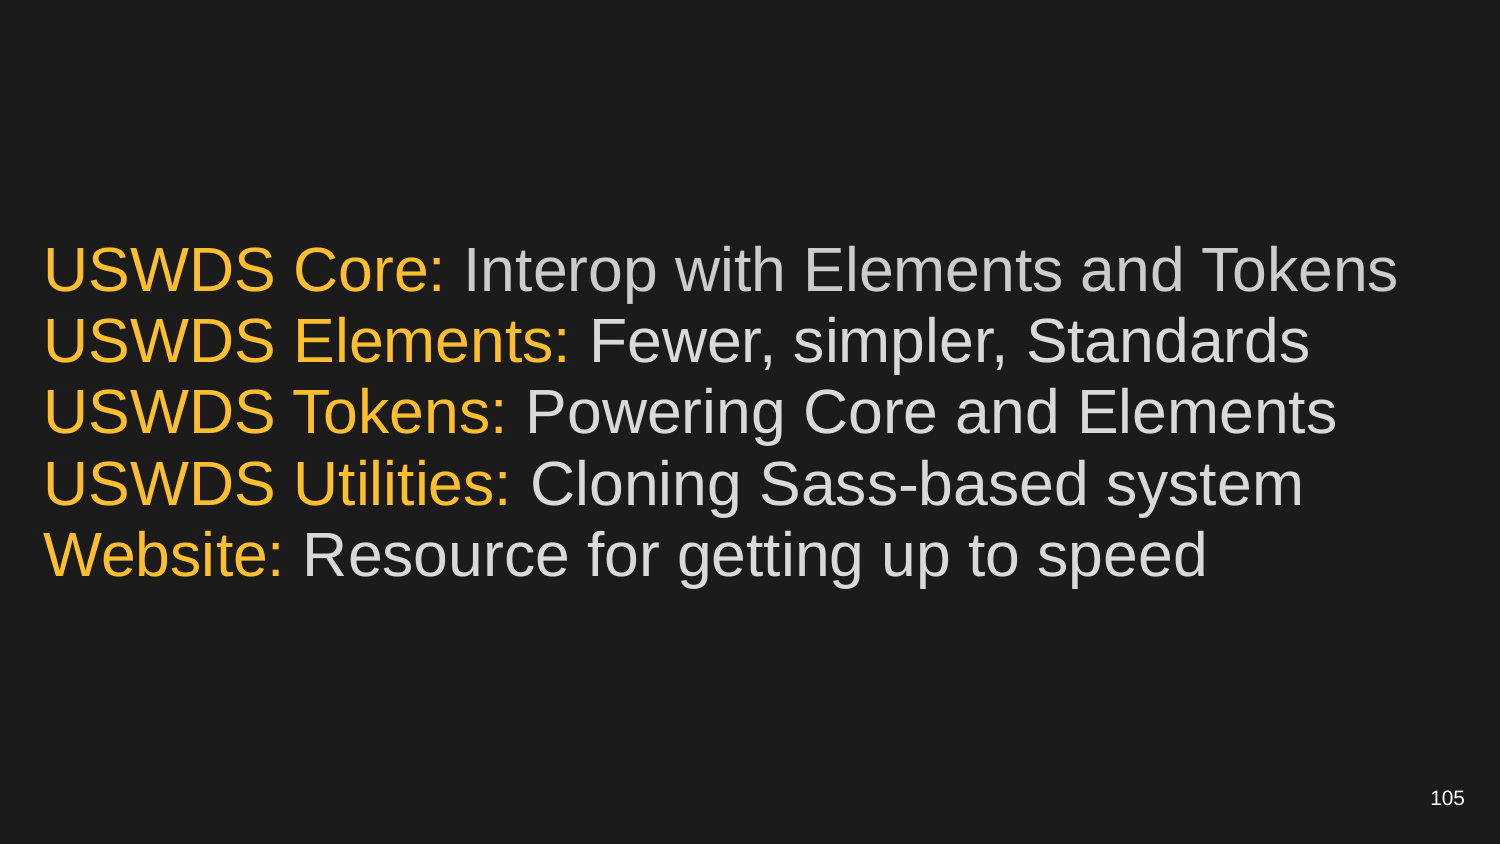

# USWDS Core: Interop with Elements and Tokens
USWDS Elements: Fewer, simpler, Standards
USWDS Tokens: Powering Core and Elements
USWDS Utilities: Cloning Sass-based system
Website: Resource for getting up to speed
105